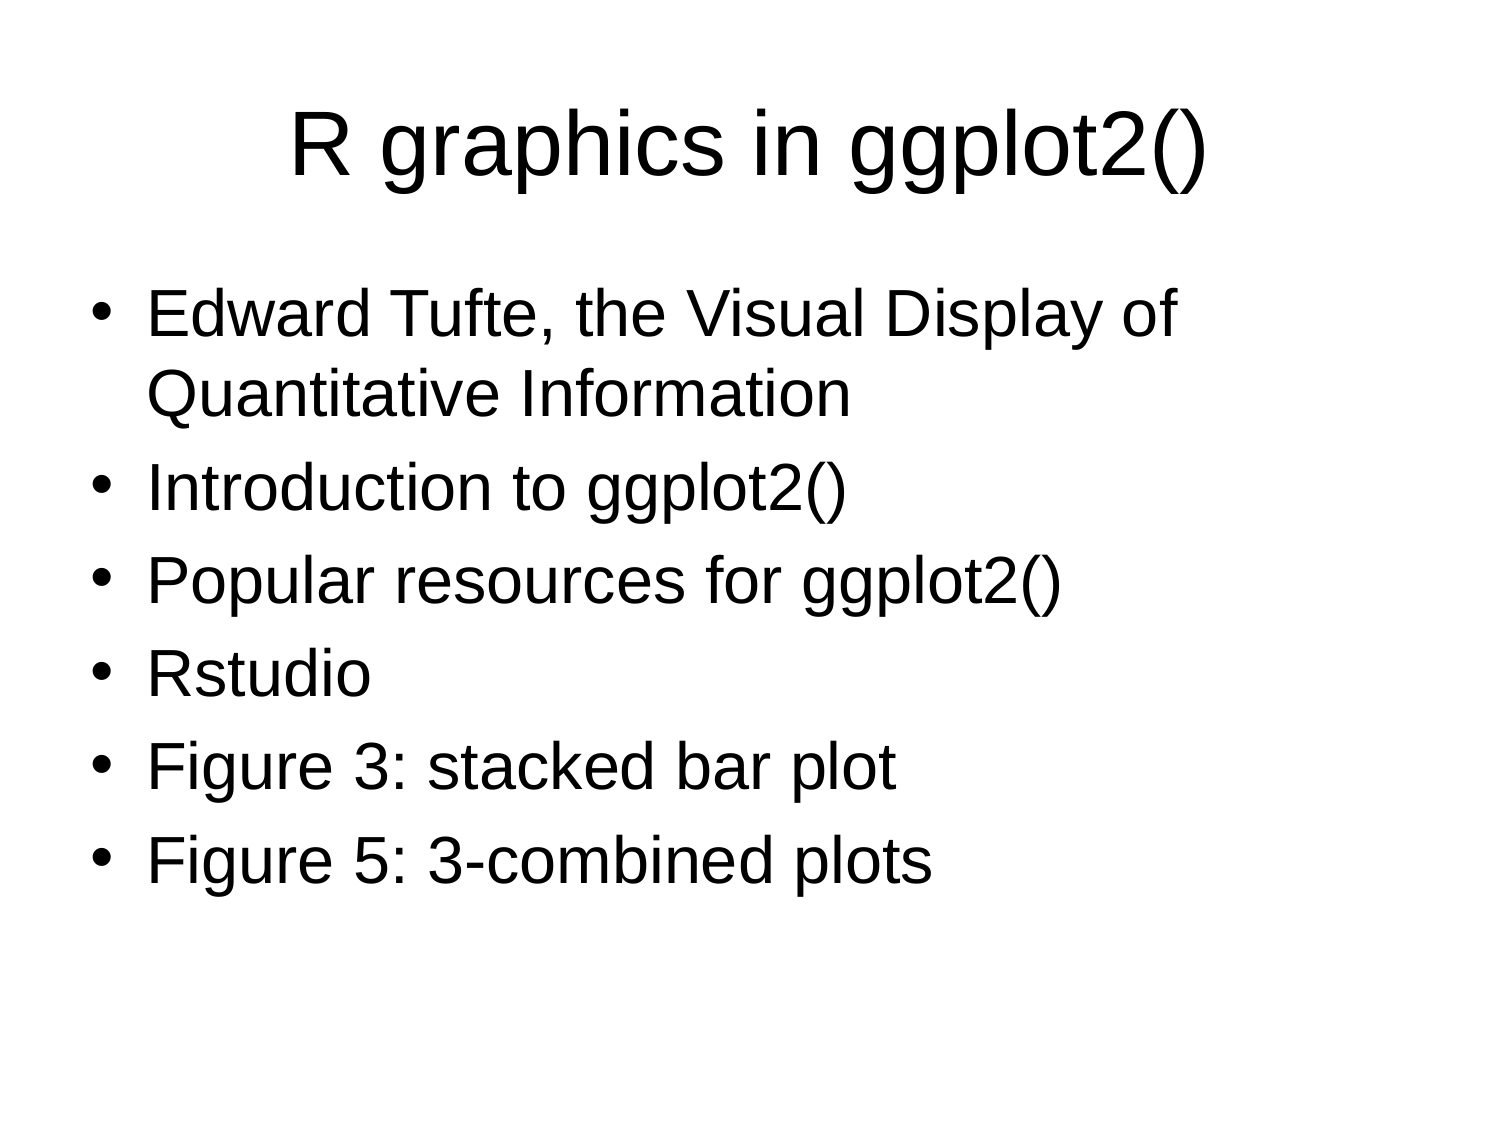

# R graphics in ggplot2()
Edward Tufte, the Visual Display of Quantitative Information
Introduction to ggplot2()
Popular resources for ggplot2()
Rstudio
Figure 3: stacked bar plot
Figure 5: 3-combined plots